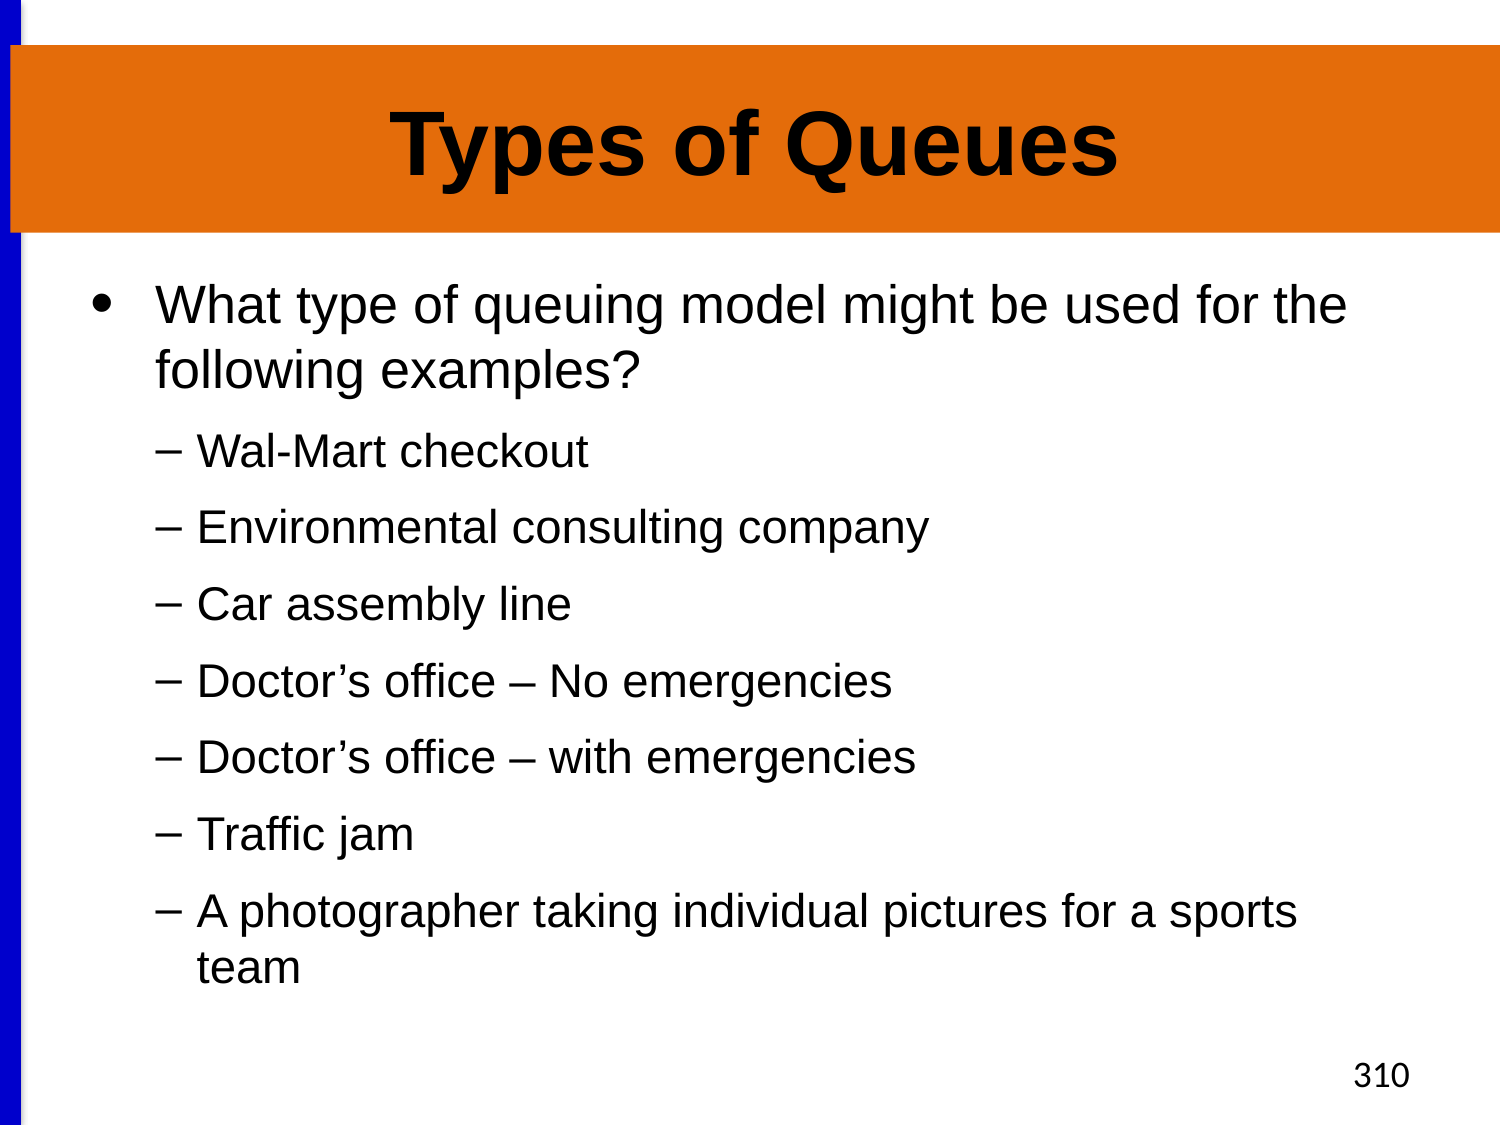

# Types of Queues
What type of queuing model might be used for the following examples?
Wal-Mart checkout
Environmental consulting company
Car assembly line
Doctor’s office – No emergencies
Doctor’s office – with emergencies
Traffic jam
A photographer taking individual pictures for a sports team
310